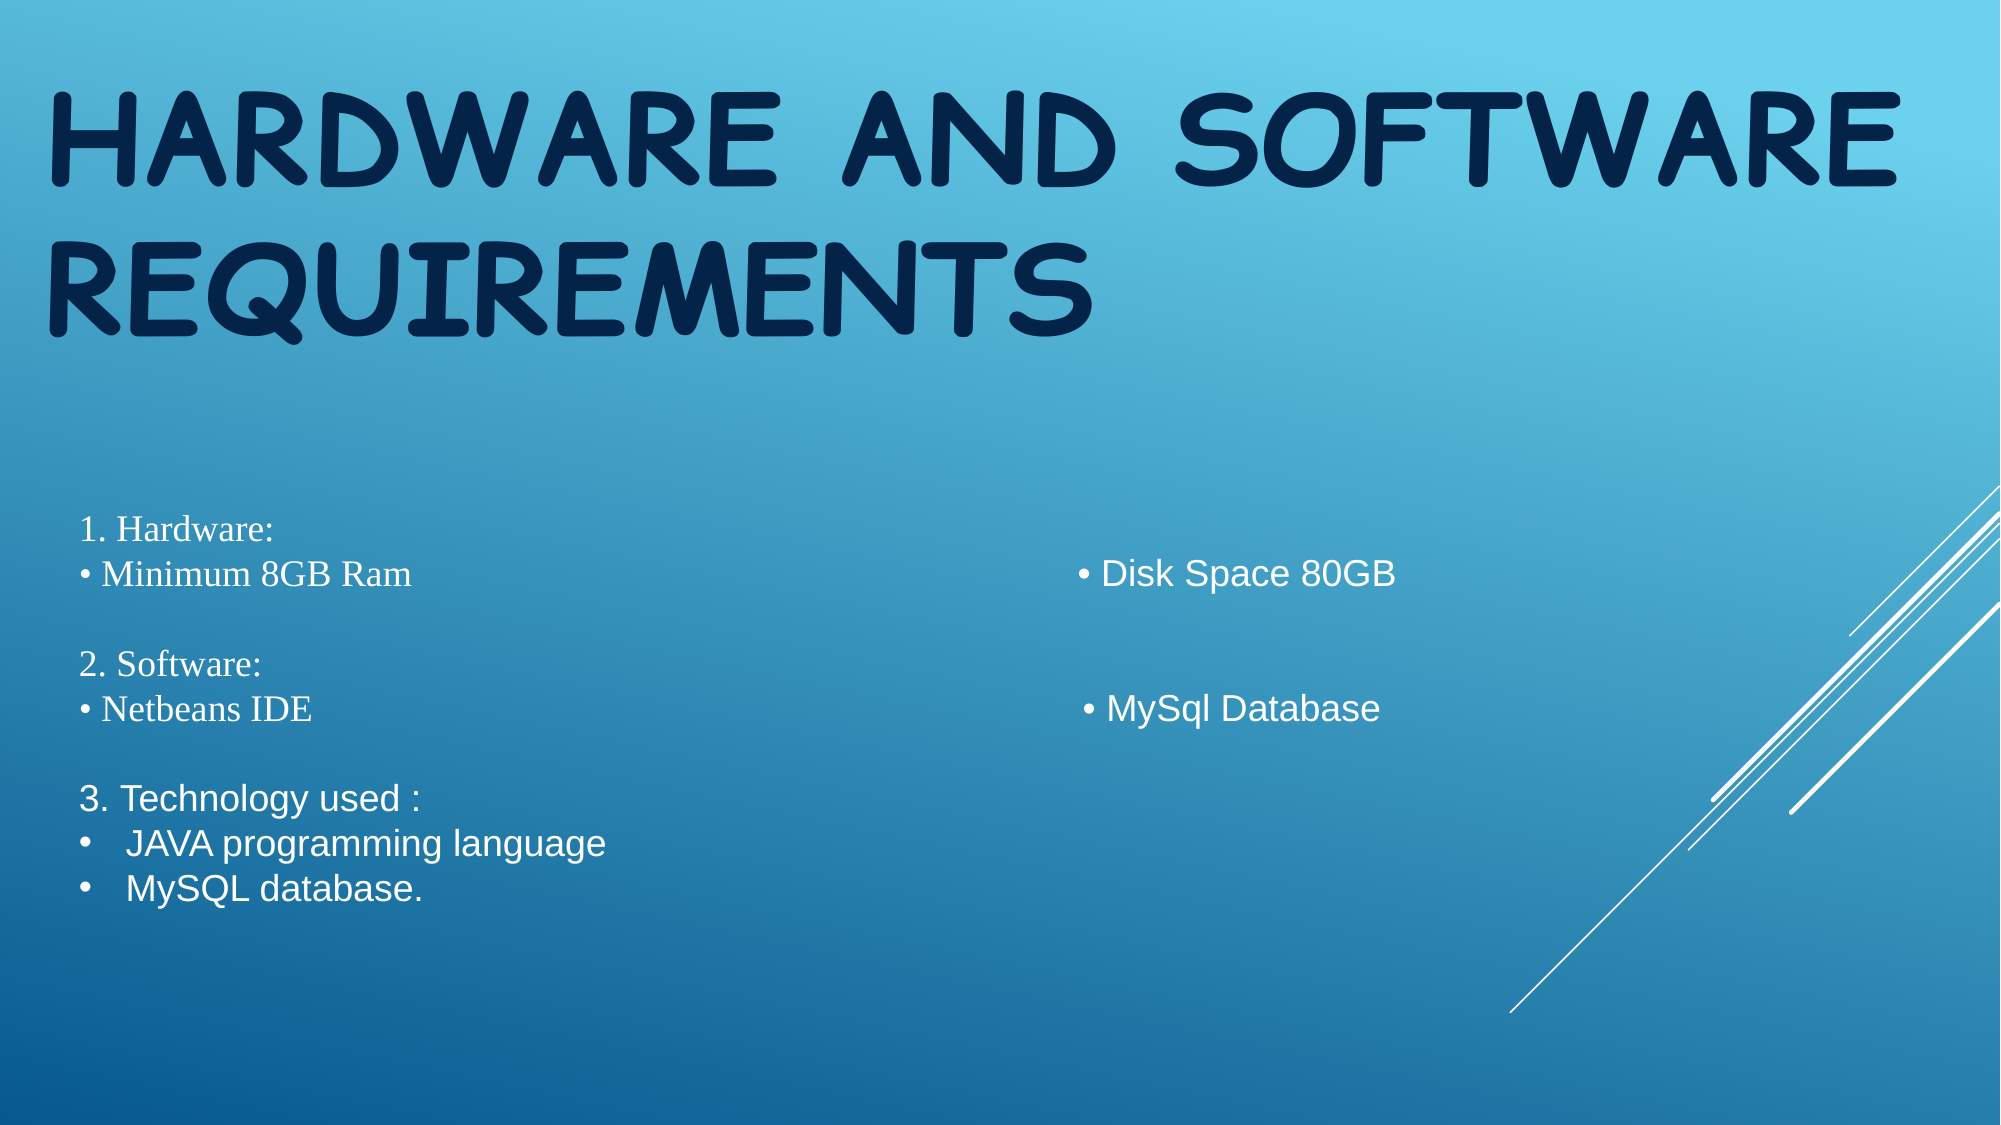

HARDWARE AND SOFTWARE REQUIREMENTS

1. Hardware:
• Minimum 8GB Ram                                                                      • Disk Space 80GB

2. Software:
• Netbeans IDE                                                                                 • MySql Database

3. Technology used :
JAVA programming language
MySQL database.